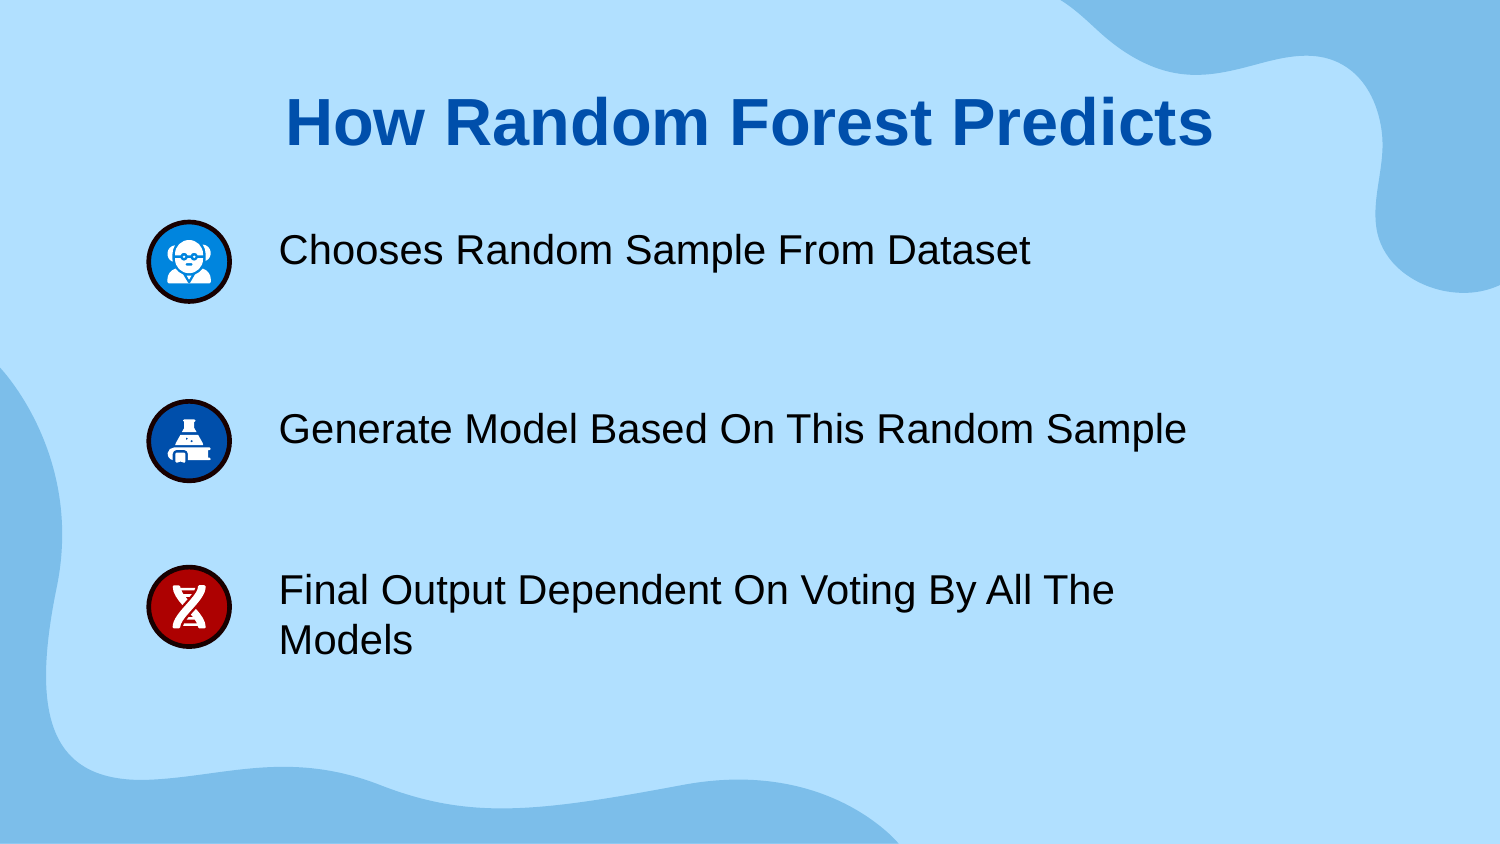

# How Random Forest Predicts
Chooses Random Sample From Dataset

Generate Model Based On This Random Sample

Final Output Dependent On Voting By All The Models